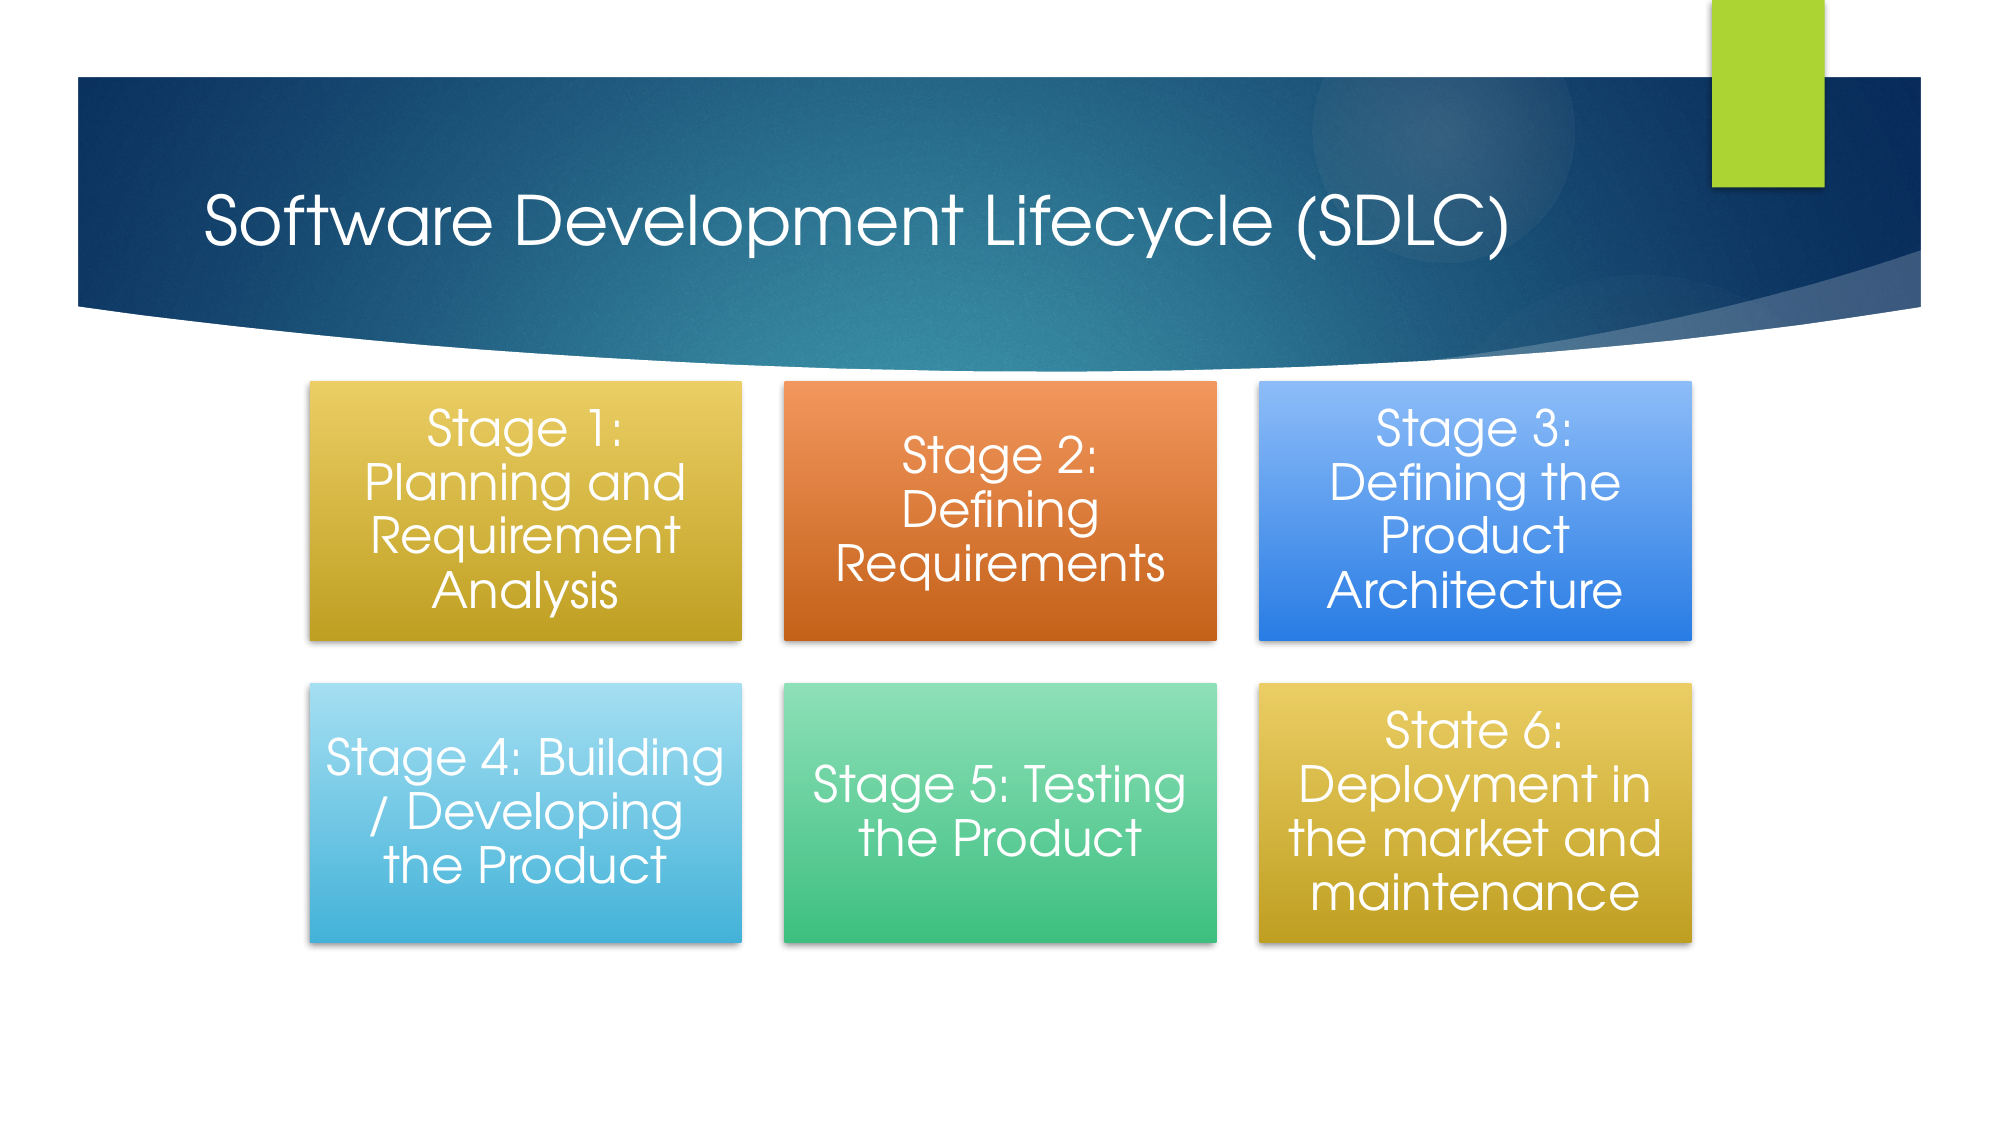

# Software Development Lifecycle (SDLC)
Stage 1: Planning and Requirement Analysis
Stage 2: Defining Requirements
Stage 3: Defining the Product Architecture
Stage 4: Building / Developing the Product
Stage 5: Testing the Product
State 6: Deployment in the market and maintenance